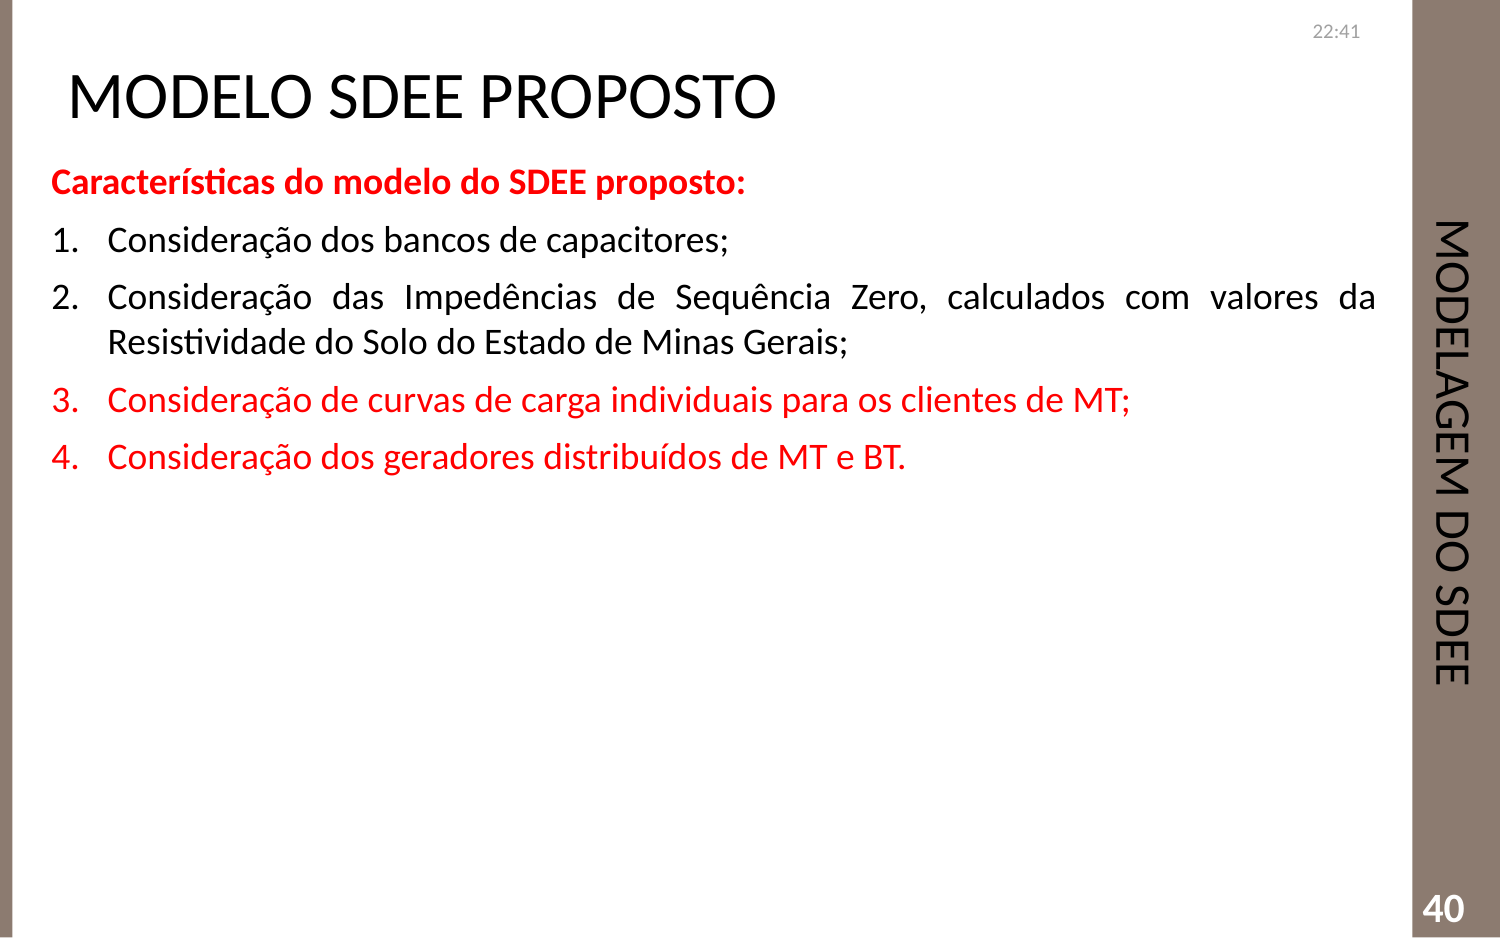

Modelo SDEE proposto
22:41
# Modelagem do SDEE
Características do modelo do SDEE proposto:
Consideração dos bancos de capacitores;
Consideração das Impedências de Sequência Zero, calculados com valores da Resistividade do Solo do Estado de Minas Gerais;
Consideração de curvas de carga individuais para os clientes de MT;
Consideração dos geradores distribuídos de MT e BT.
40